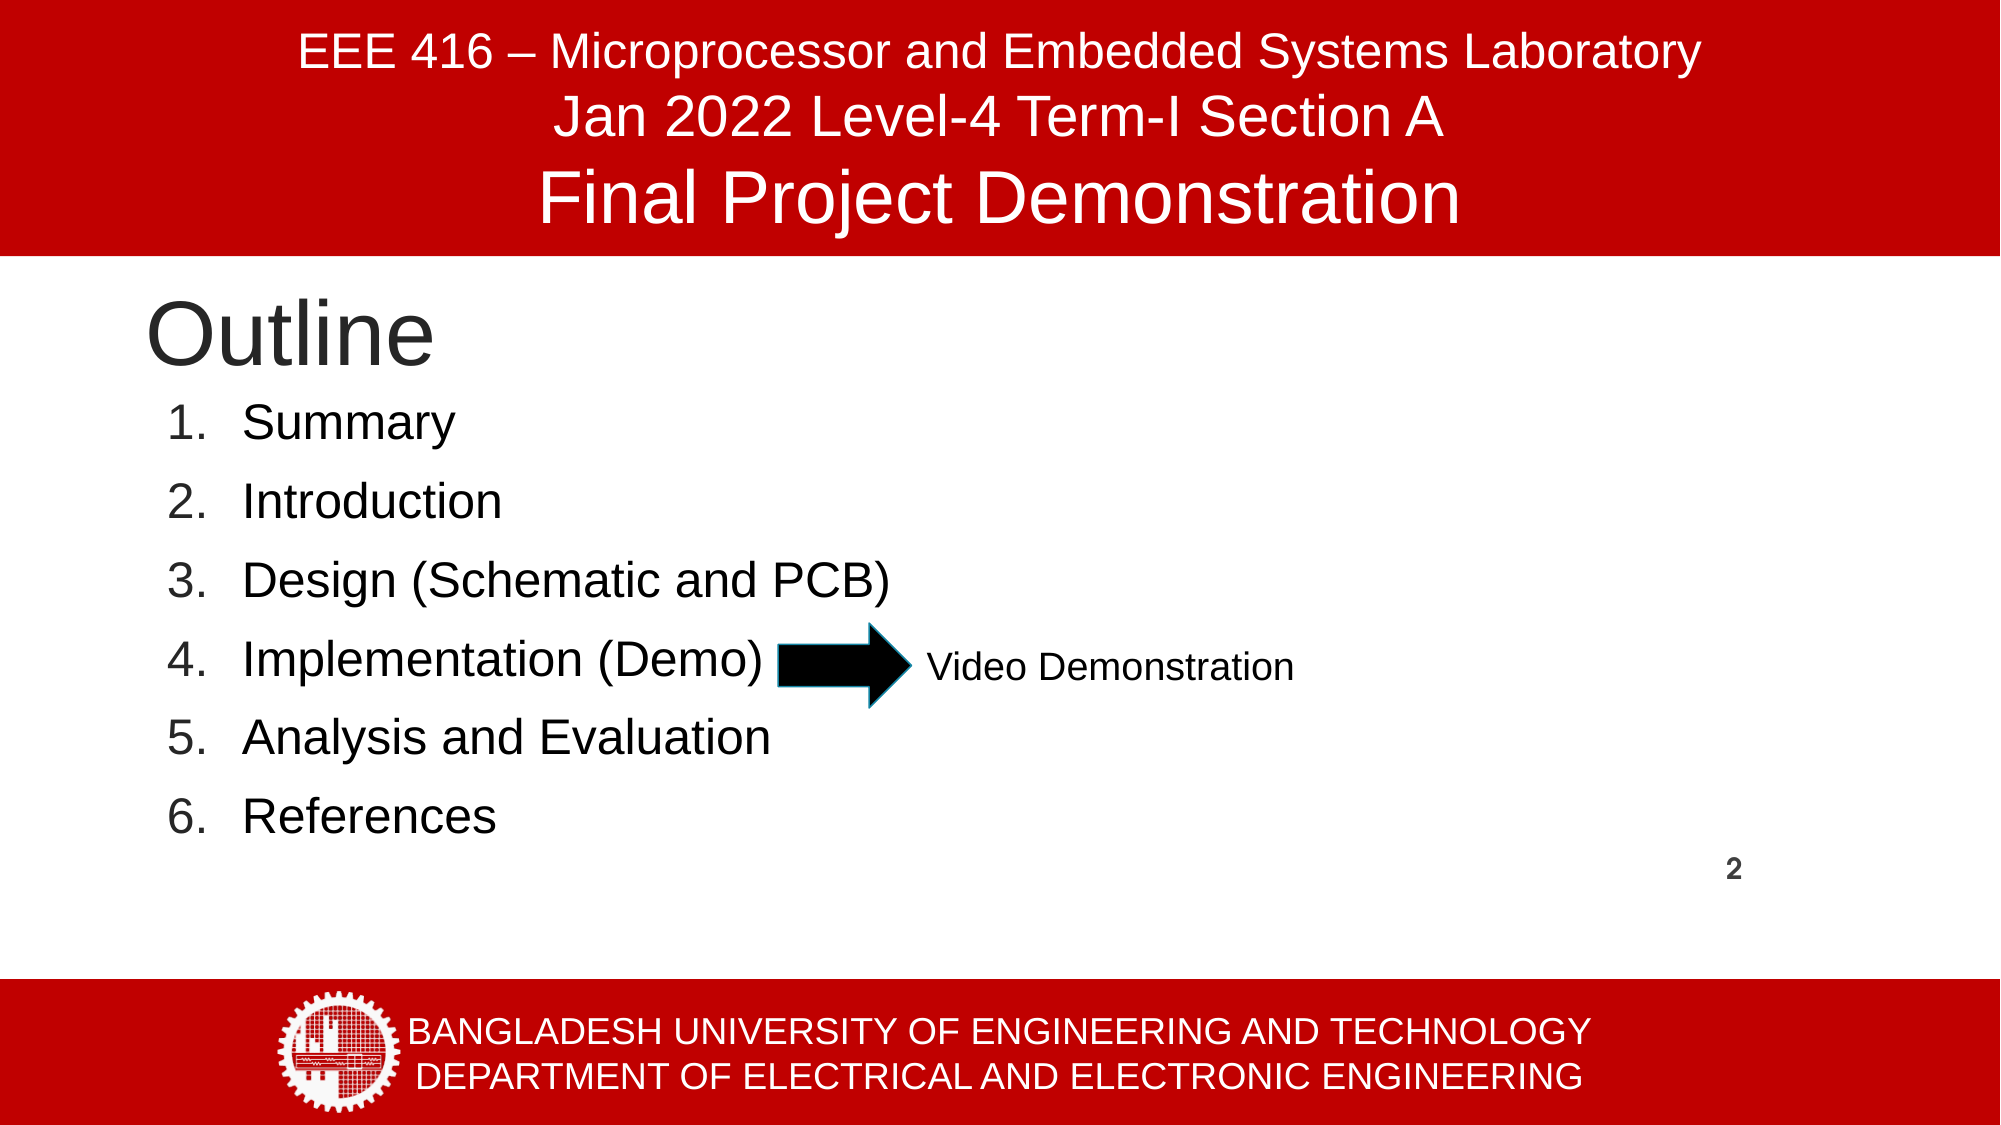

Outline
Summary
Introduction
Design (Schematic and PCB)
Implementation (Demo)
Analysis and Evaluation
References

Video Demonstration
2